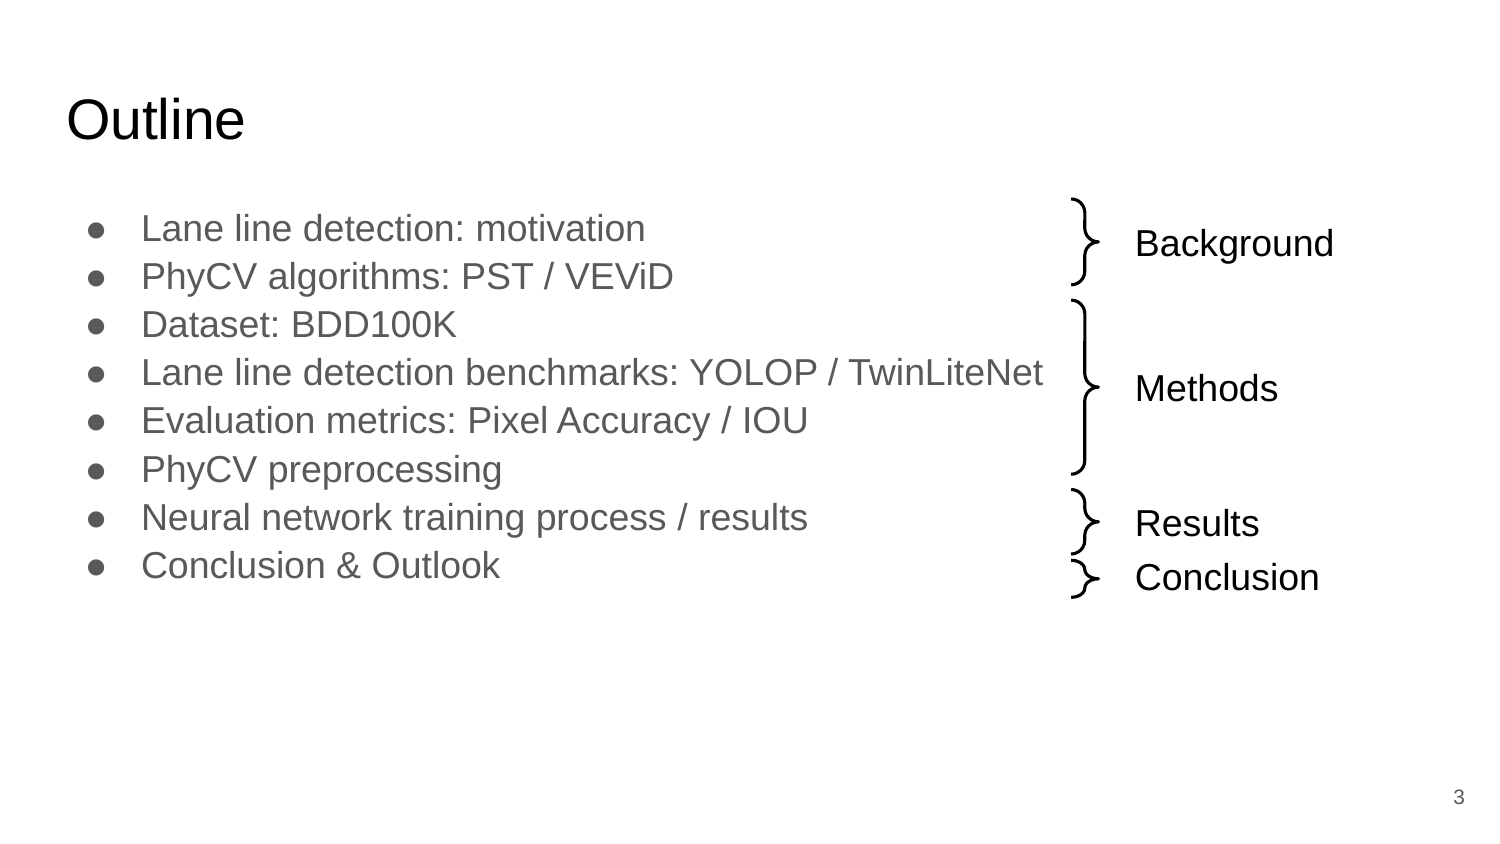

# Outline
Lane line detection: motivation
PhyCV algorithms: PST / VEViD
Dataset: BDD100K
Lane line detection benchmarks: YOLOP / TwinLiteNet
Evaluation metrics: Pixel Accuracy / IOU
PhyCV preprocessing
Neural network training process / results
Conclusion & Outlook

Background

Methods
Results

Conclusion

3